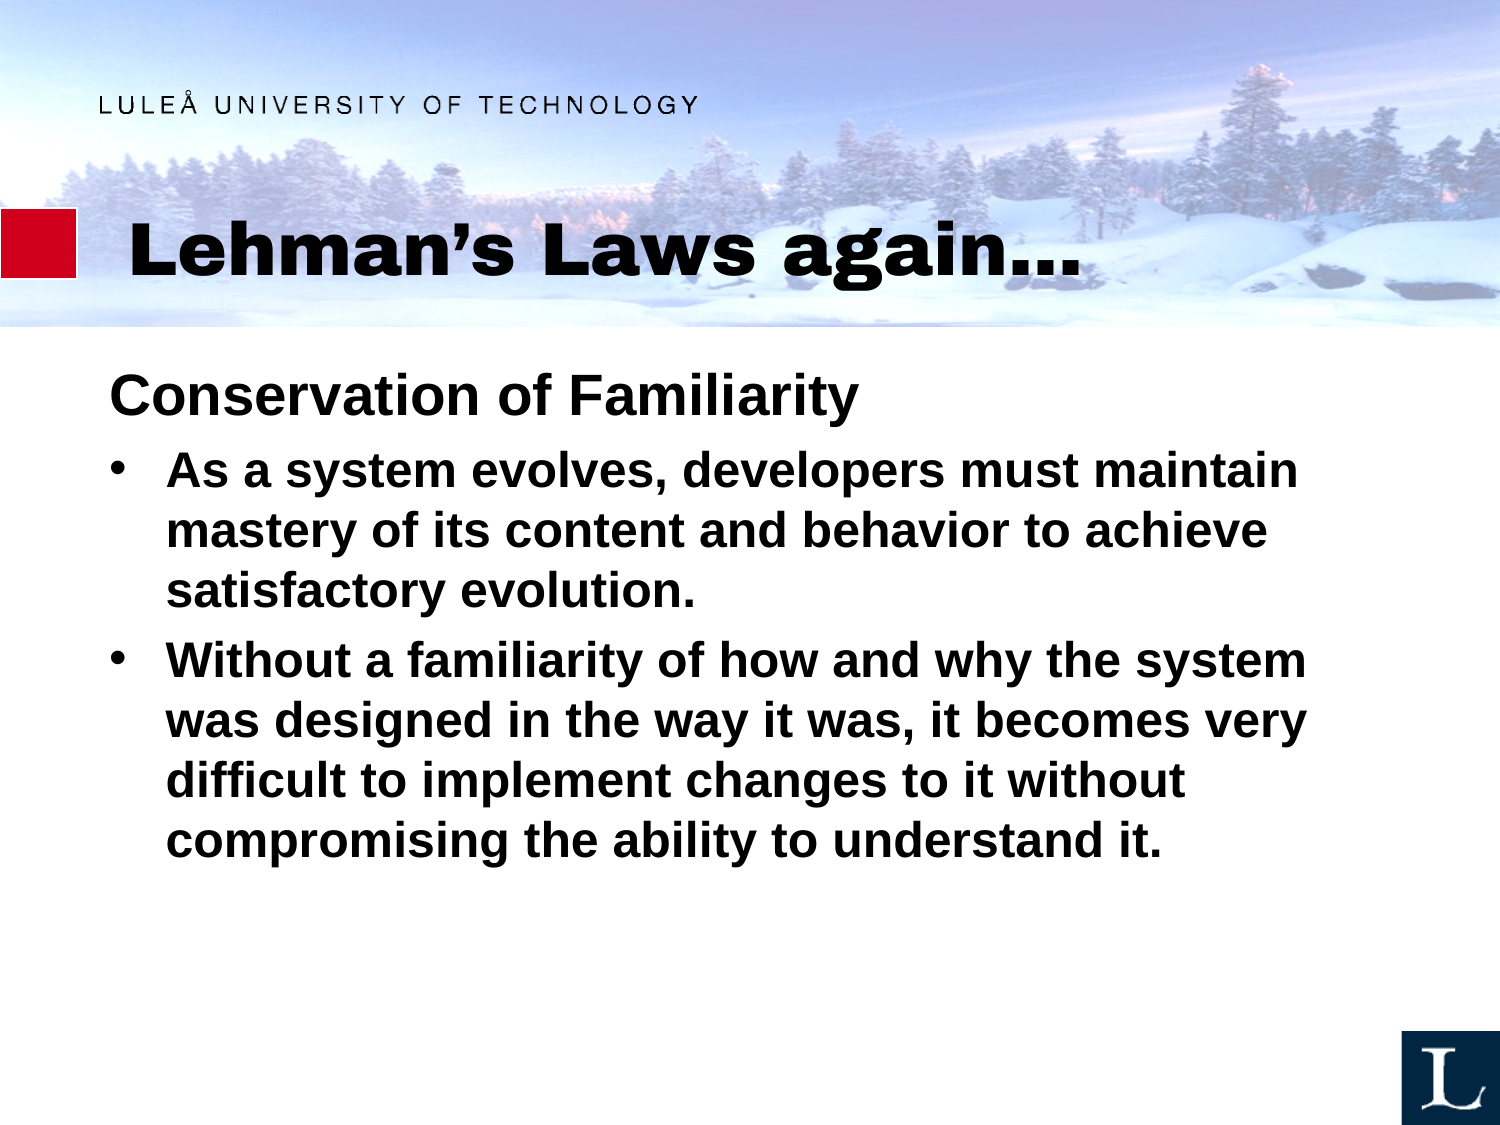

# Lehman’s Laws again…
Conservation of Familiarity
As a system evolves, developers must maintain mastery of its content and behavior to achieve satisfactory evolution.
Without a familiarity of how and why the system was designed in the way it was, it becomes very difficult to implement changes to it without compromising the ability to understand it.